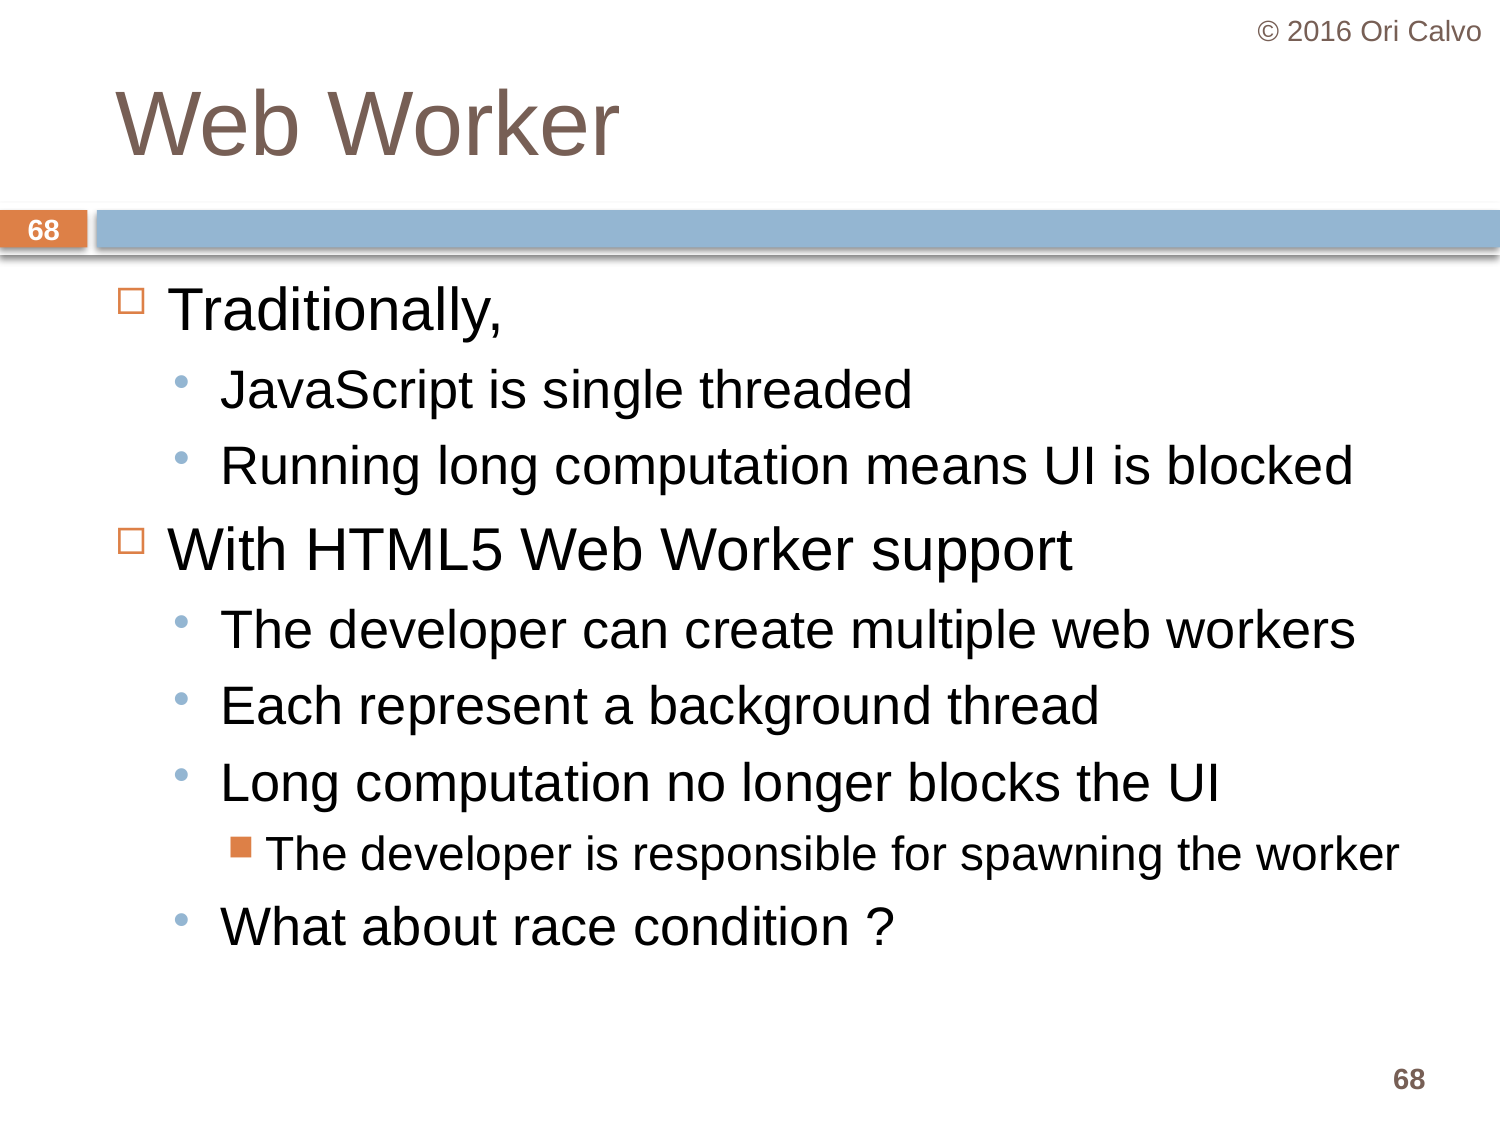

© 2016 Ori Calvo
# Web Worker
68
Traditionally,
JavaScript is single threaded
Running long computation means UI is blocked
With HTML5 Web Worker support
The developer can create multiple web workers
Each represent a background thread
Long computation no longer blocks the UI
The developer is responsible for spawning the worker
What about race condition ?